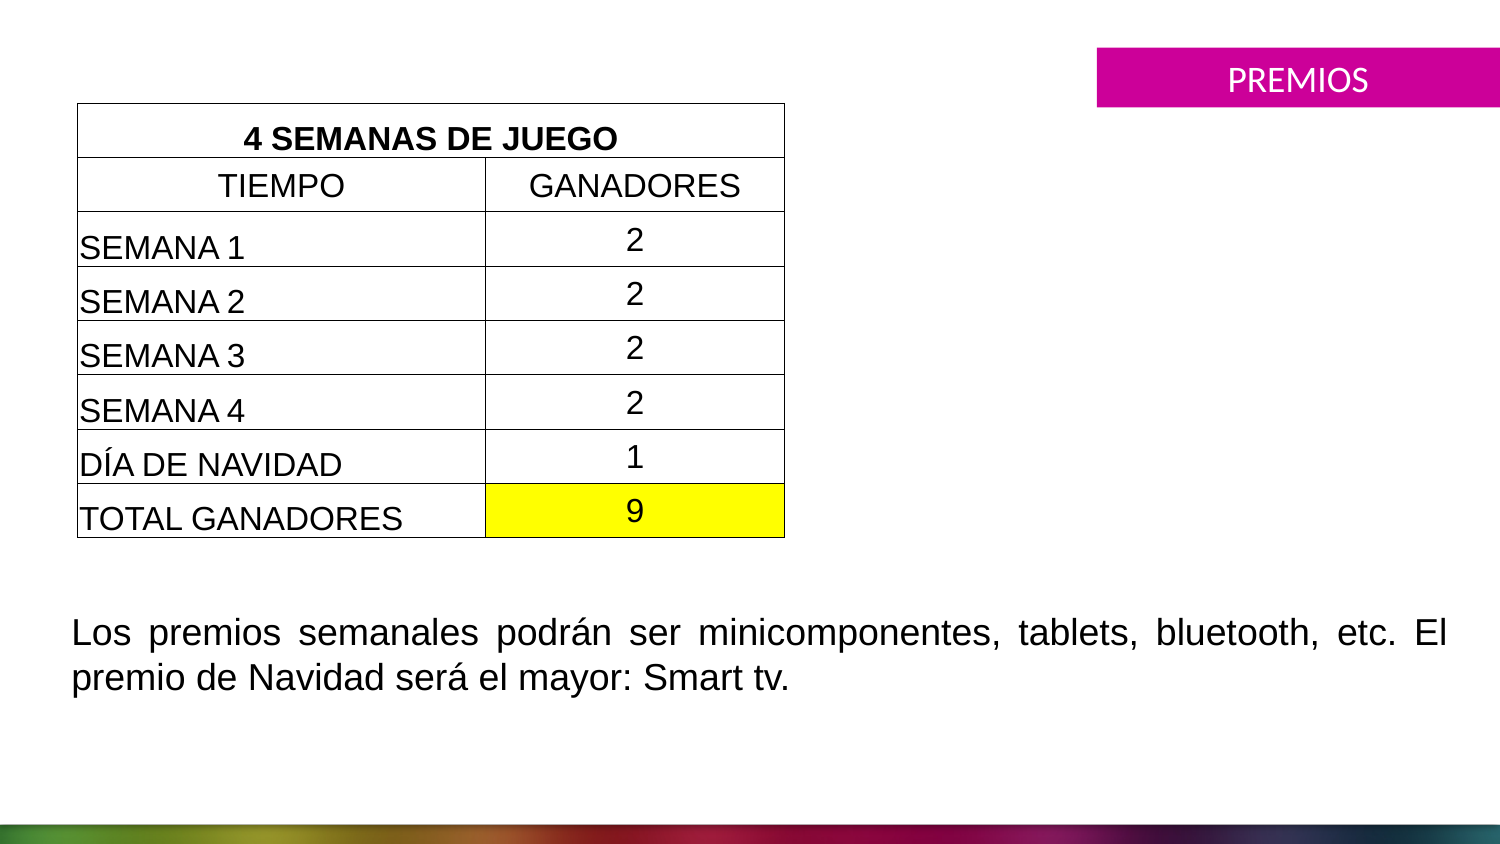

#
PREMIOS
| 4 SEMANAS DE JUEGO |  |
| --- | --- |
| TIEMPO | GANADORES |
| SEMANA 1 | 2 |
| SEMANA 2 | 2 |
| SEMANA 3 | 2 |
| SEMANA 4 | 2 |
| DÍA DE NAVIDAD | 1 |
| TOTAL GANADORES | 9 |
Los premios semanales podrán ser minicomponentes, tablets, bluetooth, etc. El premio de Navidad será el mayor: Smart tv.